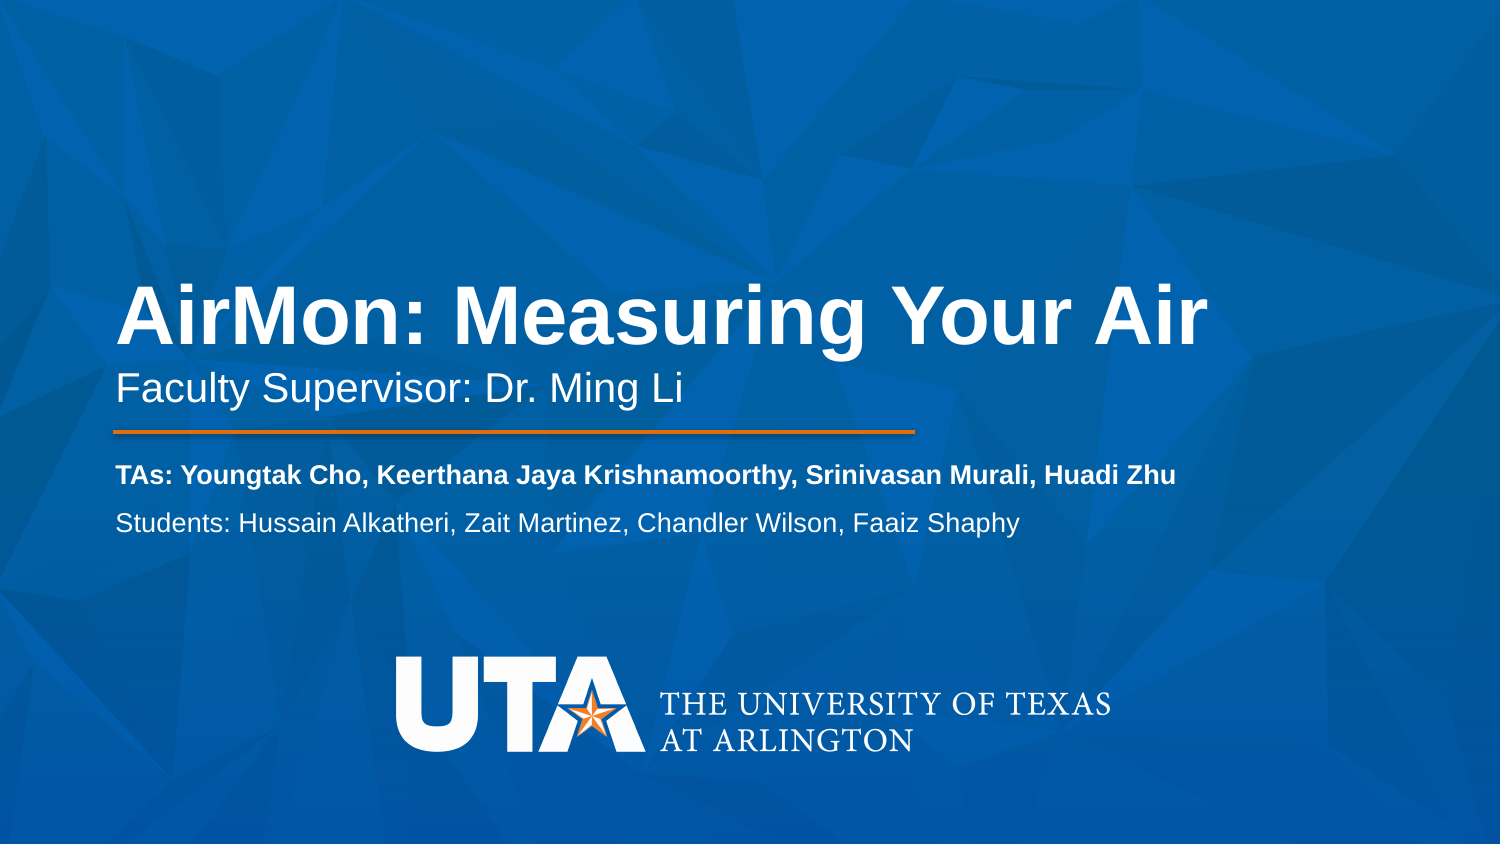

# AirMon: Measuring Your Air
Faculty Supervisor: Dr. Ming Li
TAs: Youngtak Cho, Keerthana Jaya Krishnamoorthy, Srinivasan Murali, Huadi Zhu
Students: Hussain Alkatheri, Zait Martinez, Chandler Wilson, Faaiz Shaphy